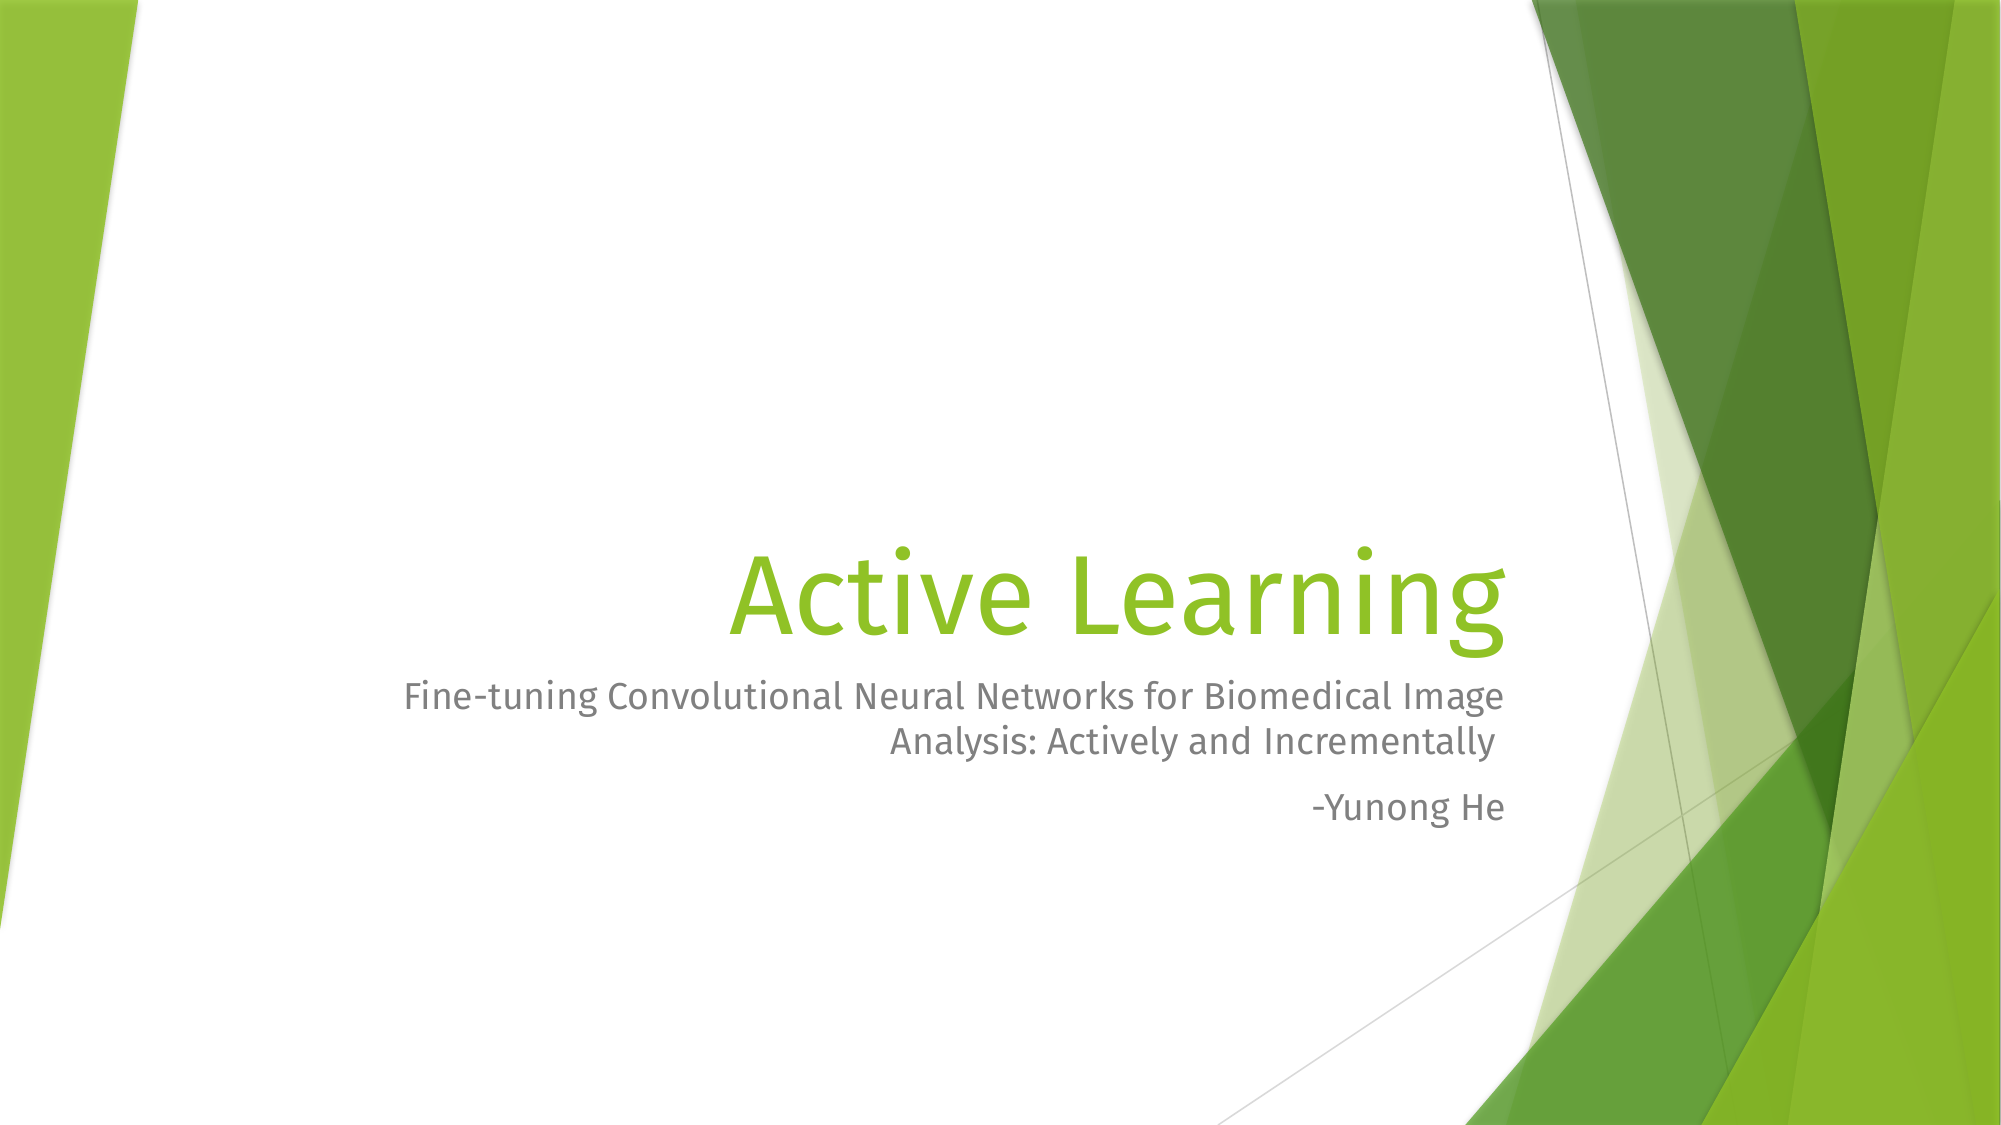

# Active Learning
Fine-tuning Convolutional Neural Networks for Biomedical Image Analysis: Actively and Incrementally
-Yunong He